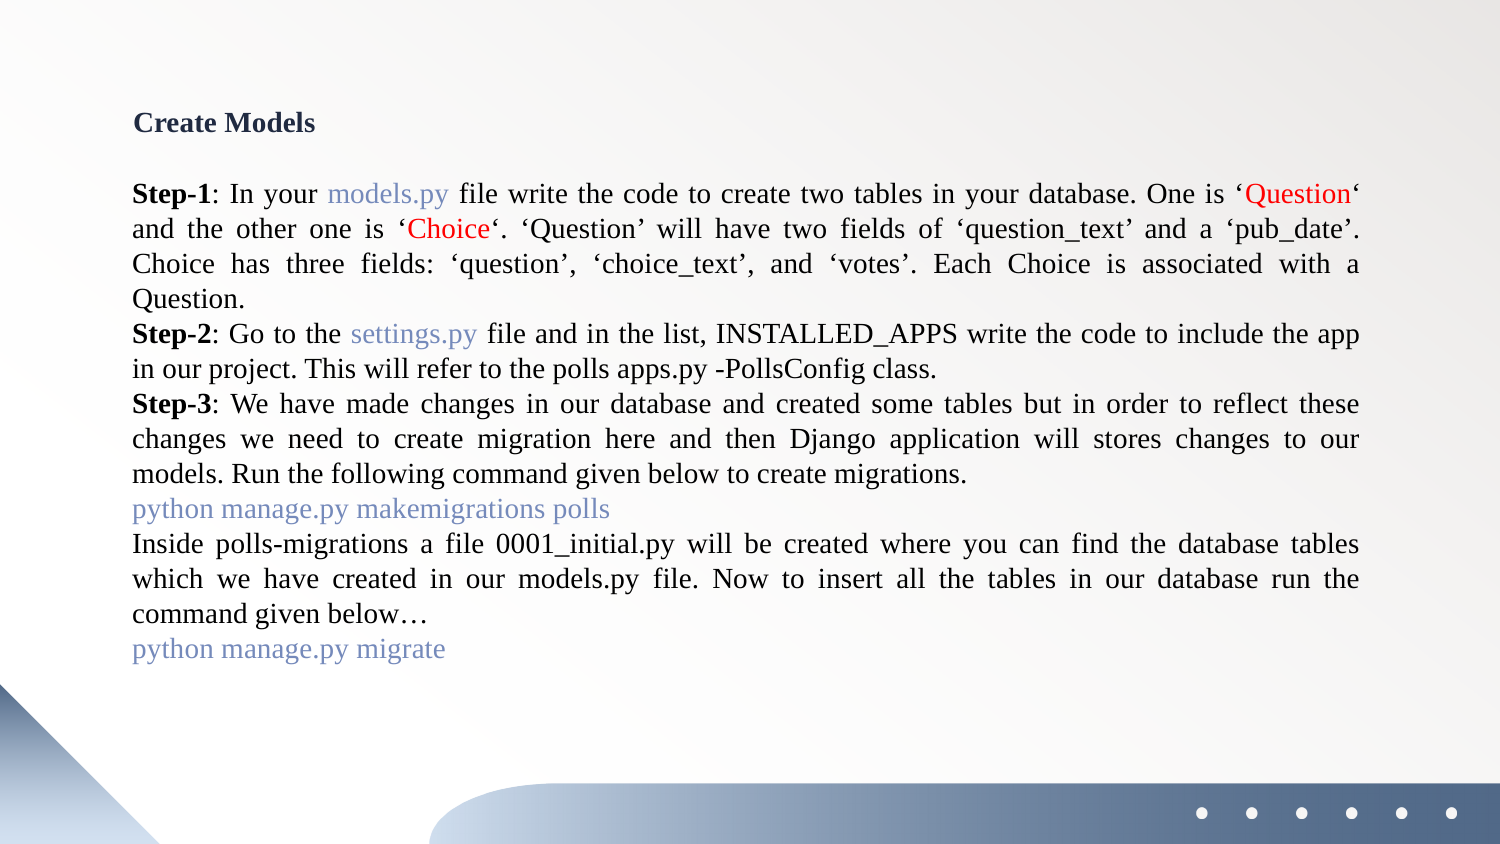

# Create Models
Step-1: In your models.py file write the code to create two tables in your database. One is ‘Question‘ and the other one is ‘Choice‘. ‘Question’ will have two fields of ‘question_text’ and a ‘pub_date’. Choice has three fields: ‘question’, ‘choice_text’, and ‘votes’. Each Choice is associated with a Question.
Step-2: Go to the settings.py file and in the list, INSTALLED_APPS write the code to include the app in our project. This will refer to the polls apps.py -PollsConfig class.
Step-3: We have made changes in our database and created some tables but in order to reflect these changes we need to create migration here and then Django application will stores changes to our models. Run the following command given below to create migrations.
python manage.py makemigrations polls
Inside polls-migrations a file 0001_initial.py will be created where you can find the database tables which we have created in our models.py file. Now to insert all the tables in our database run the command given below…
python manage.py migrate